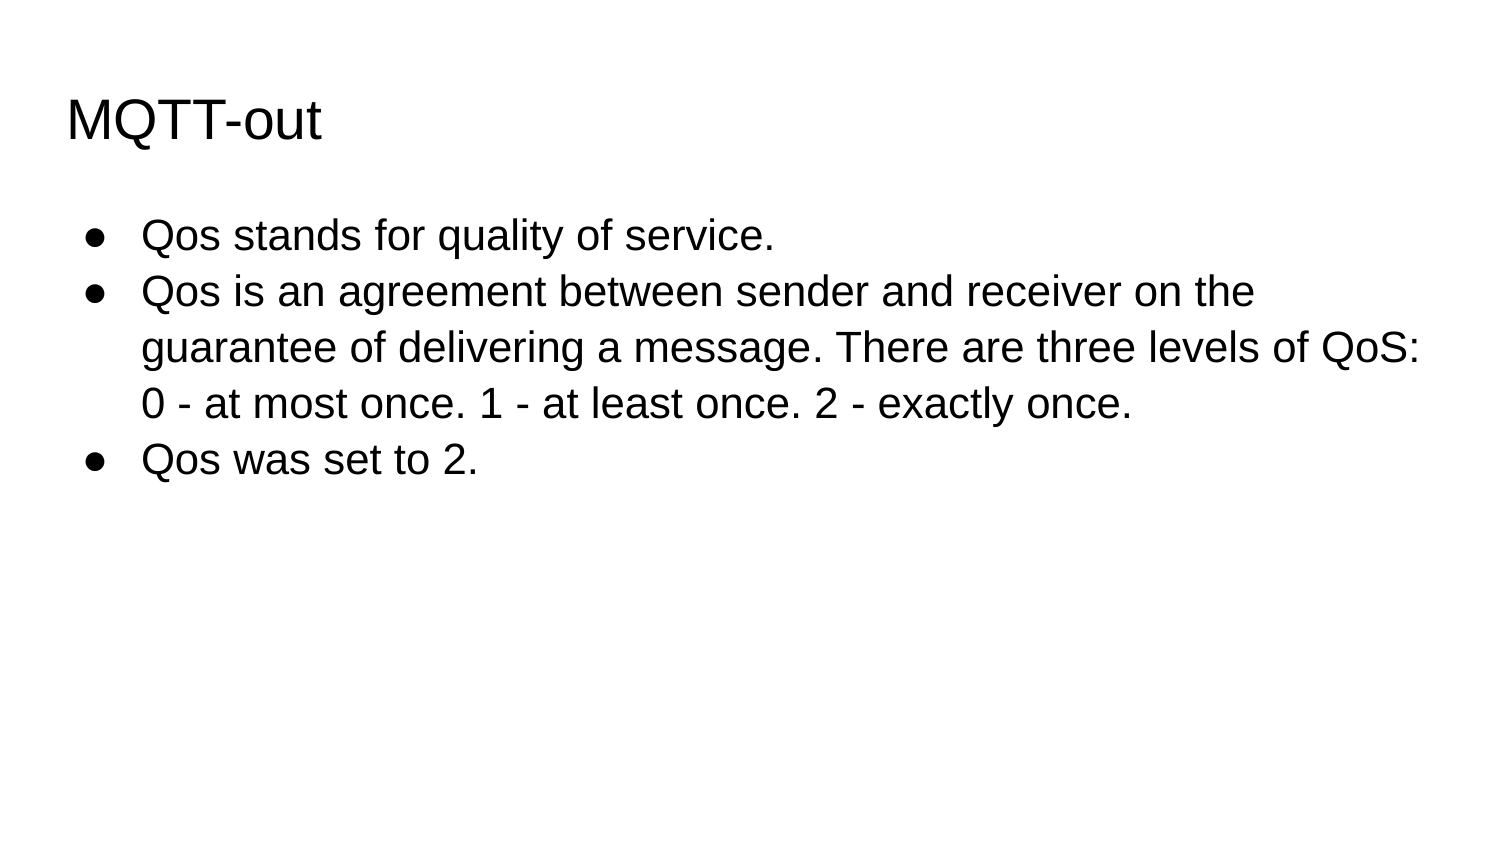

# MQTT-out
Qos stands for quality of service.
Qos is an agreement between sender and receiver on the guarantee of delivering a message. There are three levels of QoS: 0 - at most once. 1 - at least once. 2 - exactly once.
Qos was set to 2.